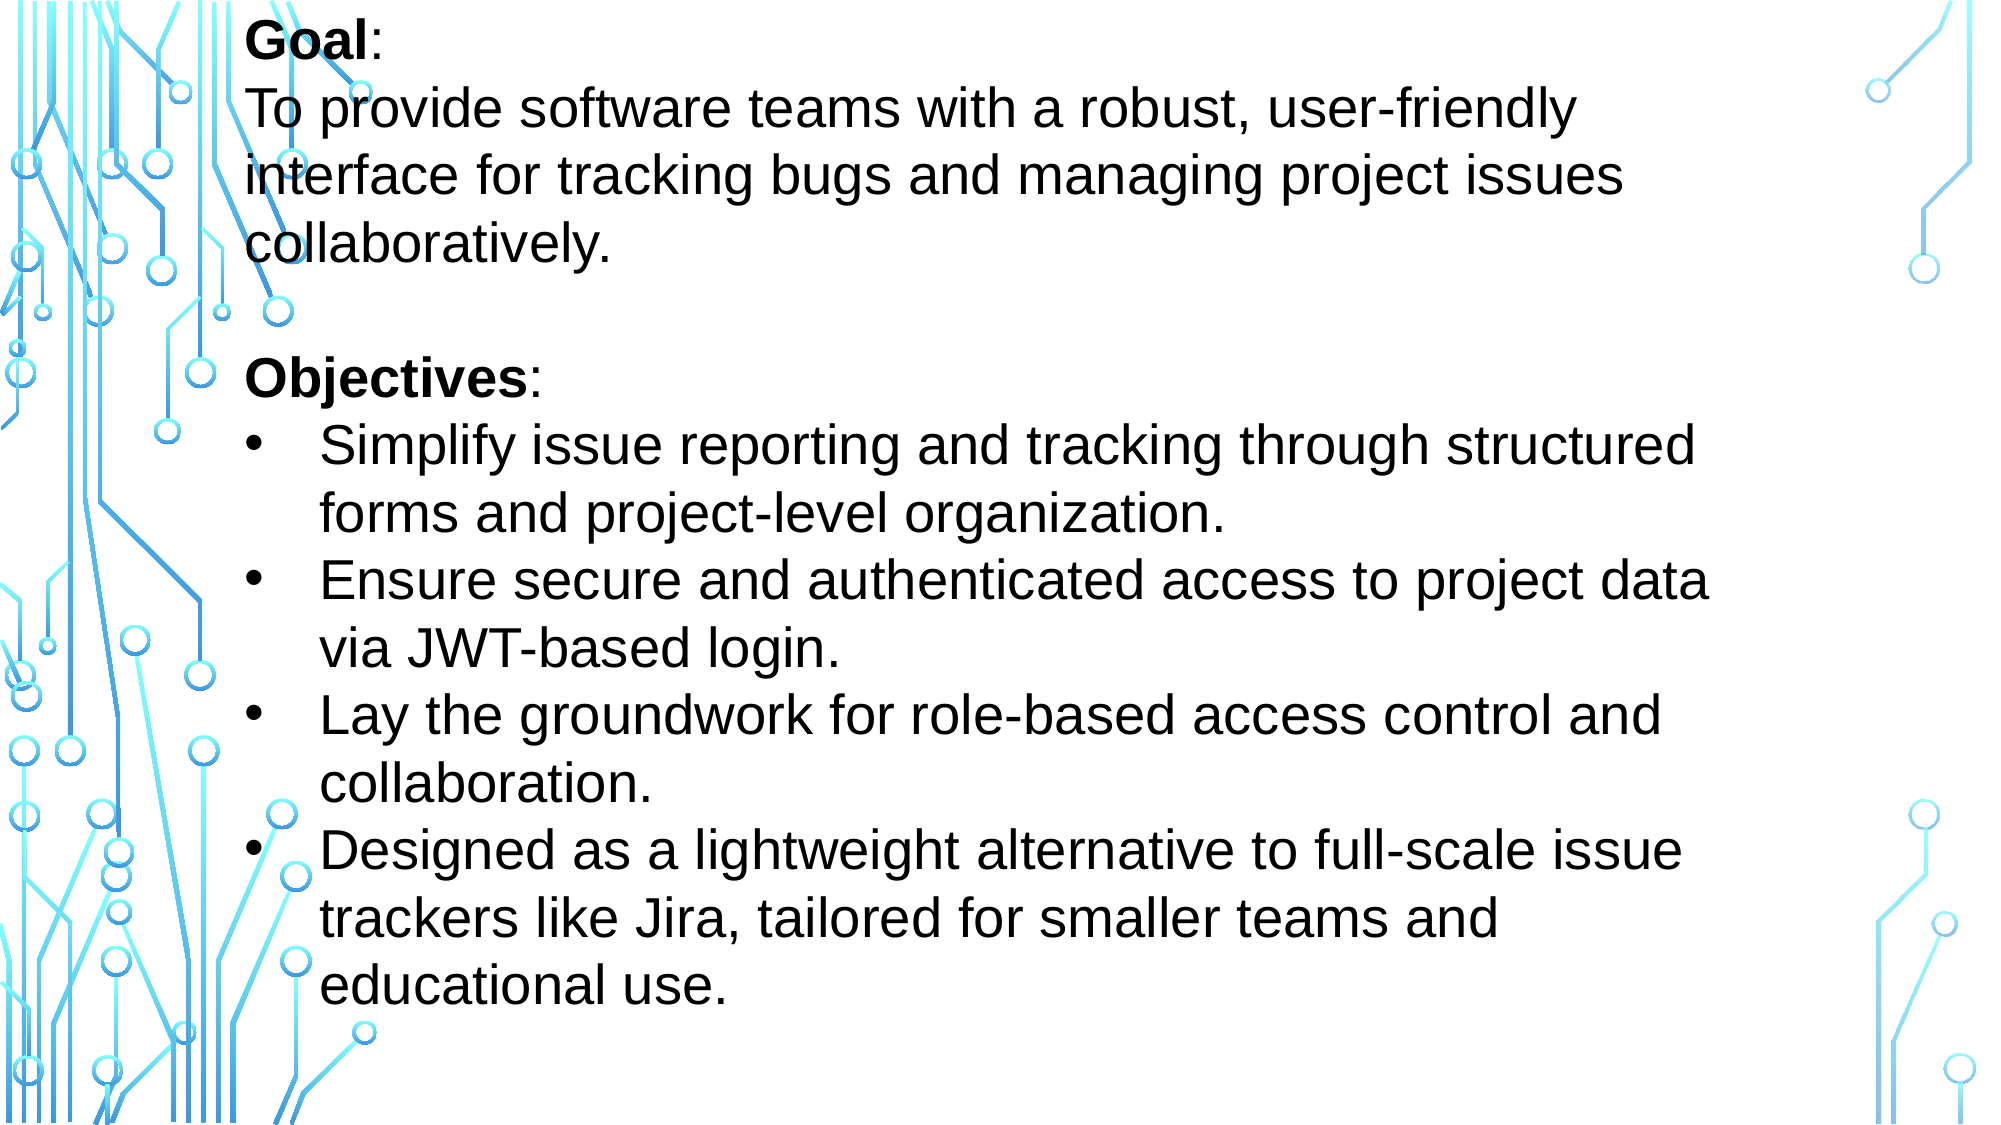

Goal:
To provide software teams with a robust, user-friendly interface for tracking bugs and managing project issues collaboratively.
Objectives:
Simplify issue reporting and tracking through structured forms and project-level organization.
Ensure secure and authenticated access to project data via JWT-based login.
Lay the groundwork for role-based access control and collaboration.
Designed as a lightweight alternative to full-scale issue trackers like Jira, tailored for smaller teams and educational use.